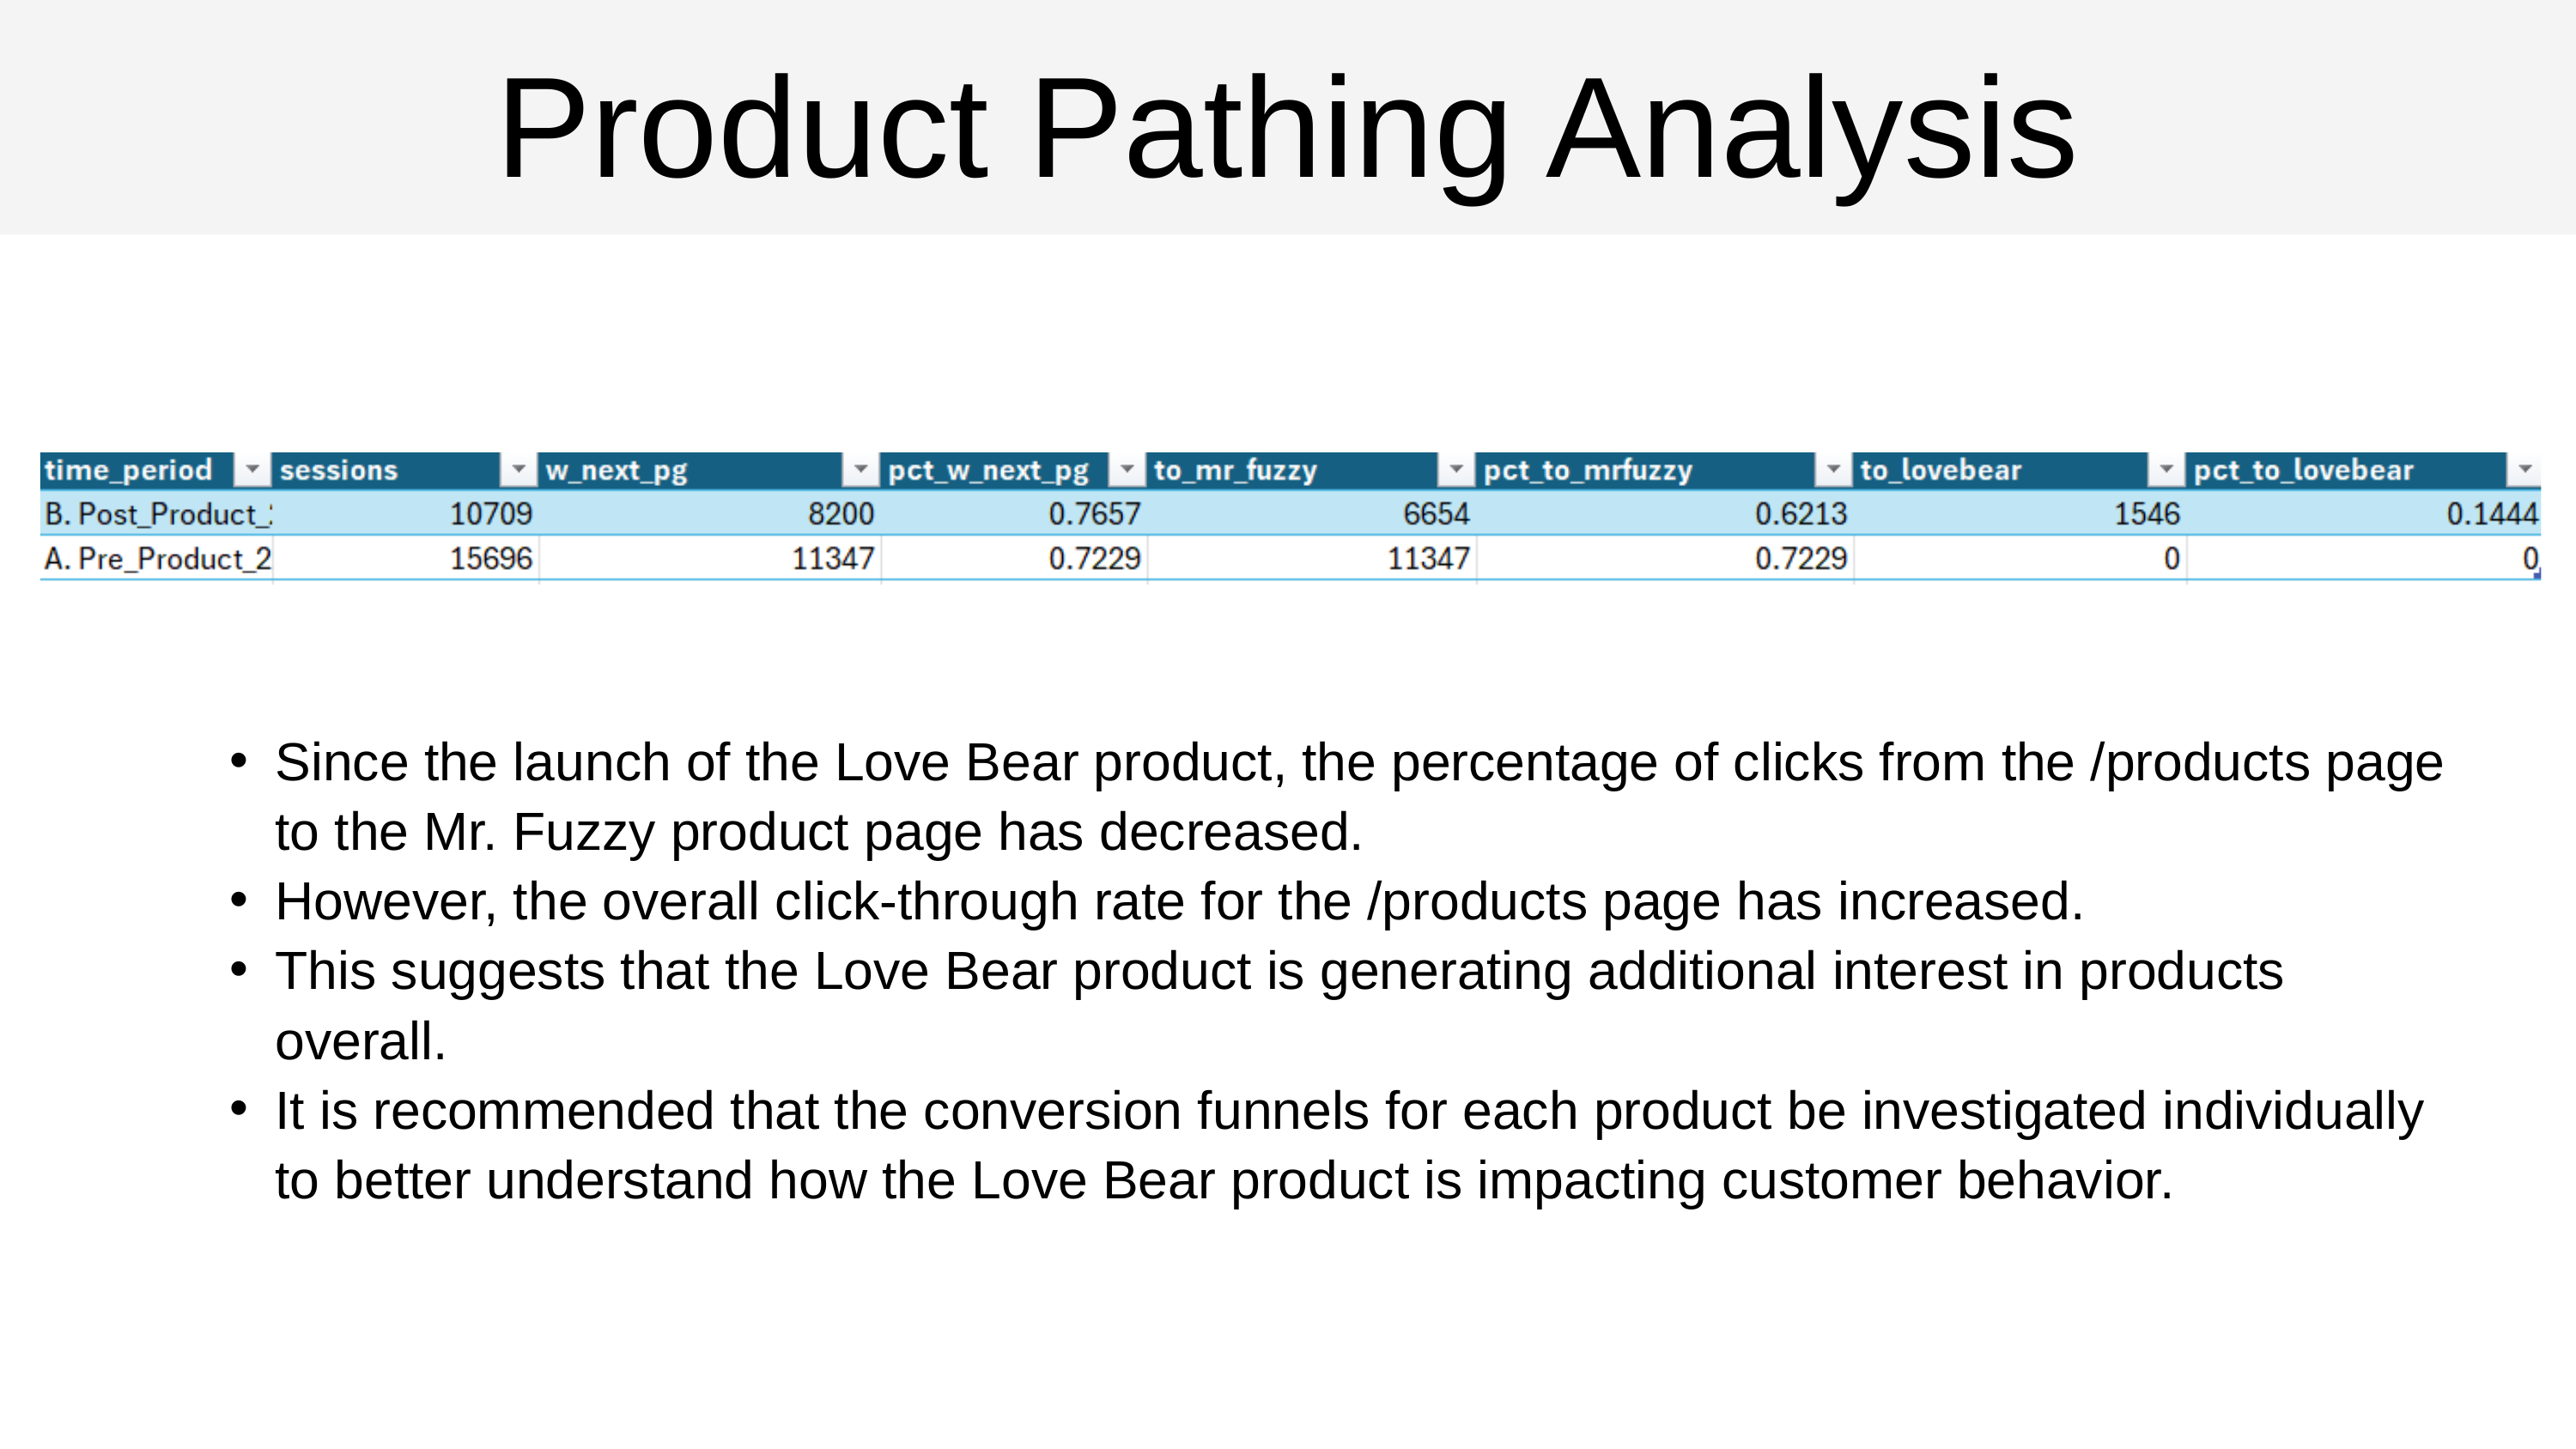

22
Product Pathing Analysis

Since the launch of the Love Bear product, the percentage of clicks from the /products page to the Mr. Fuzzy product page has decreased.
However, the overall click-through rate for the /products page has increased.
This suggests that the Love Bear product is generating additional interest in products overall.
It is recommended that the conversion funnels for each product be investigated individually to better understand how the Love Bear product is impacting customer behavior.